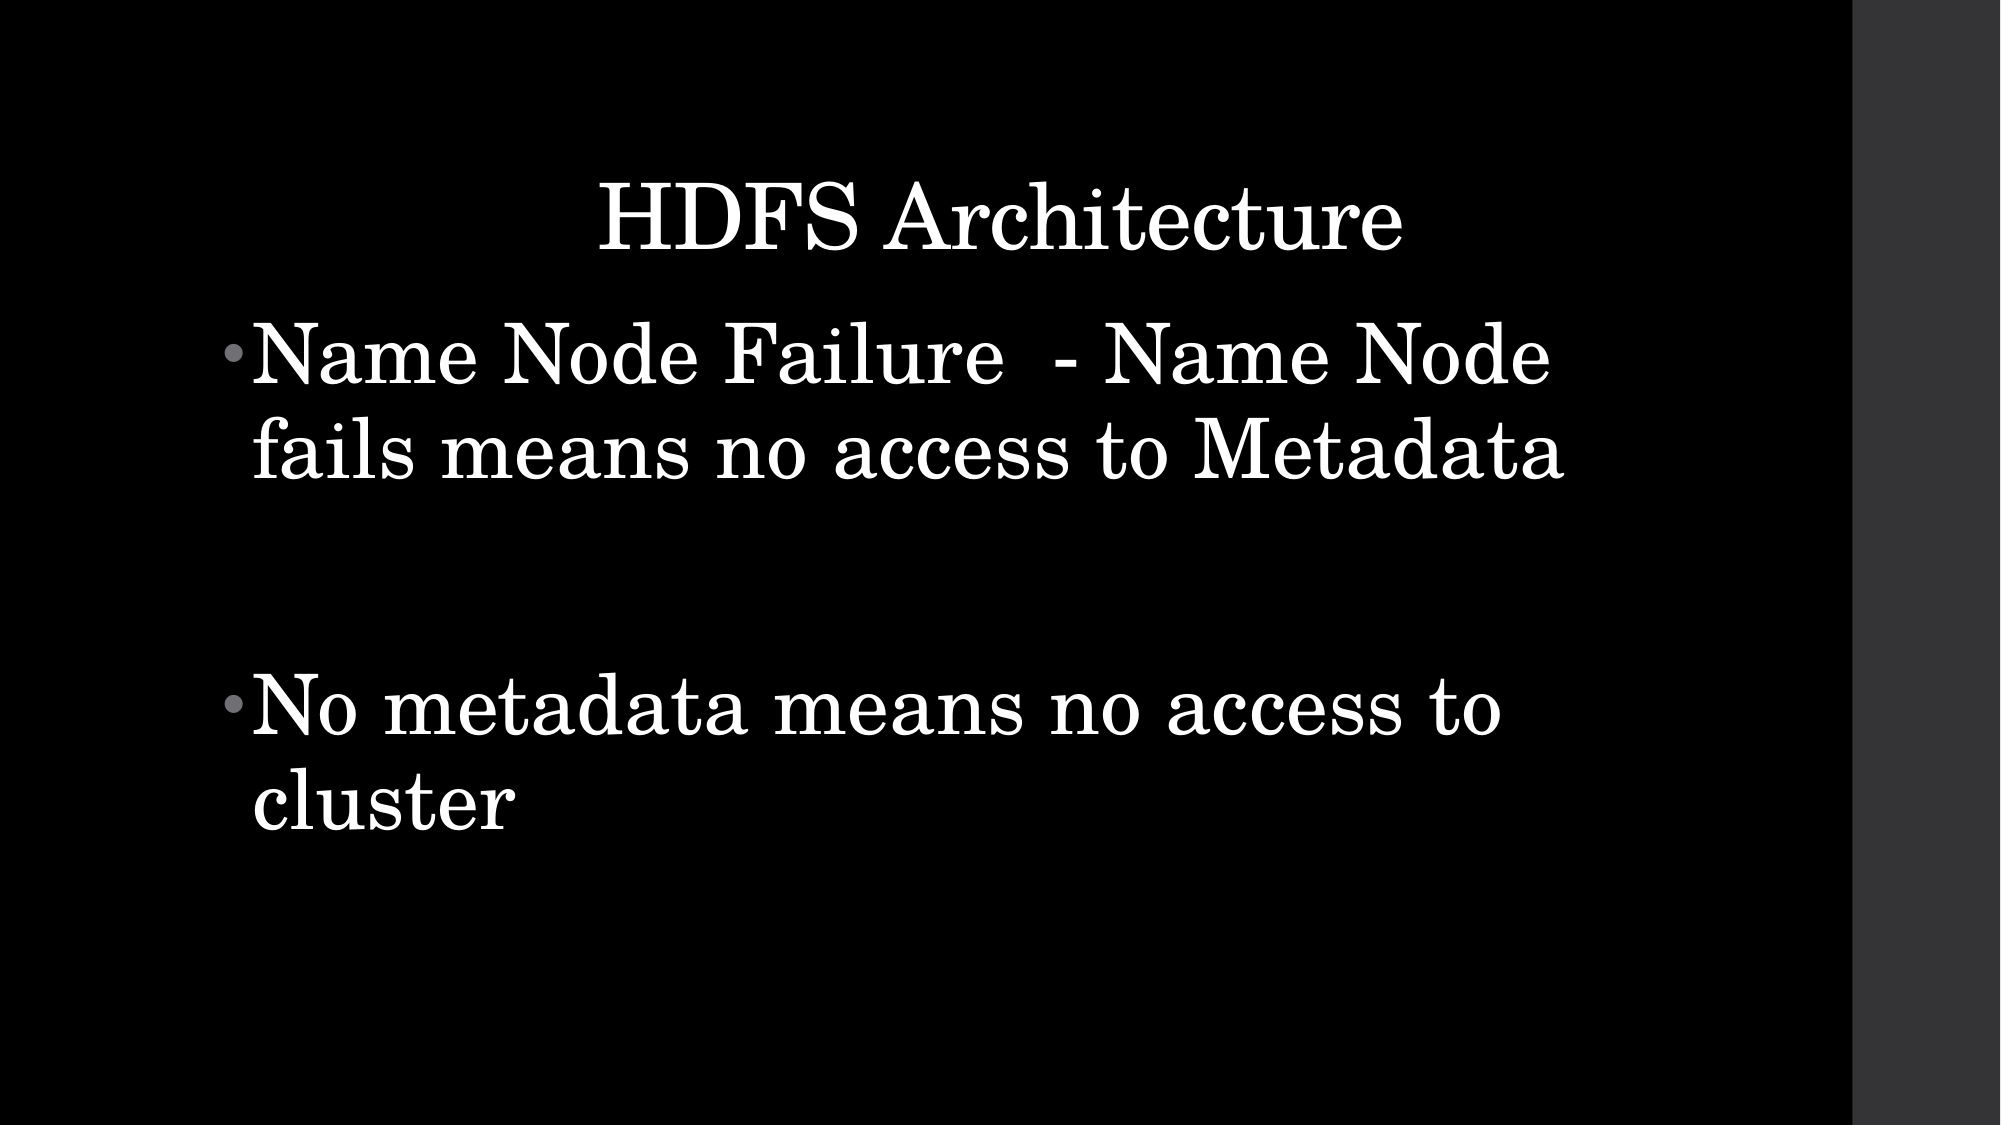

# HDFS Architecture
Name Node Failure  - Name Node fails means no access to Metadata

No metadata means no access to cluster